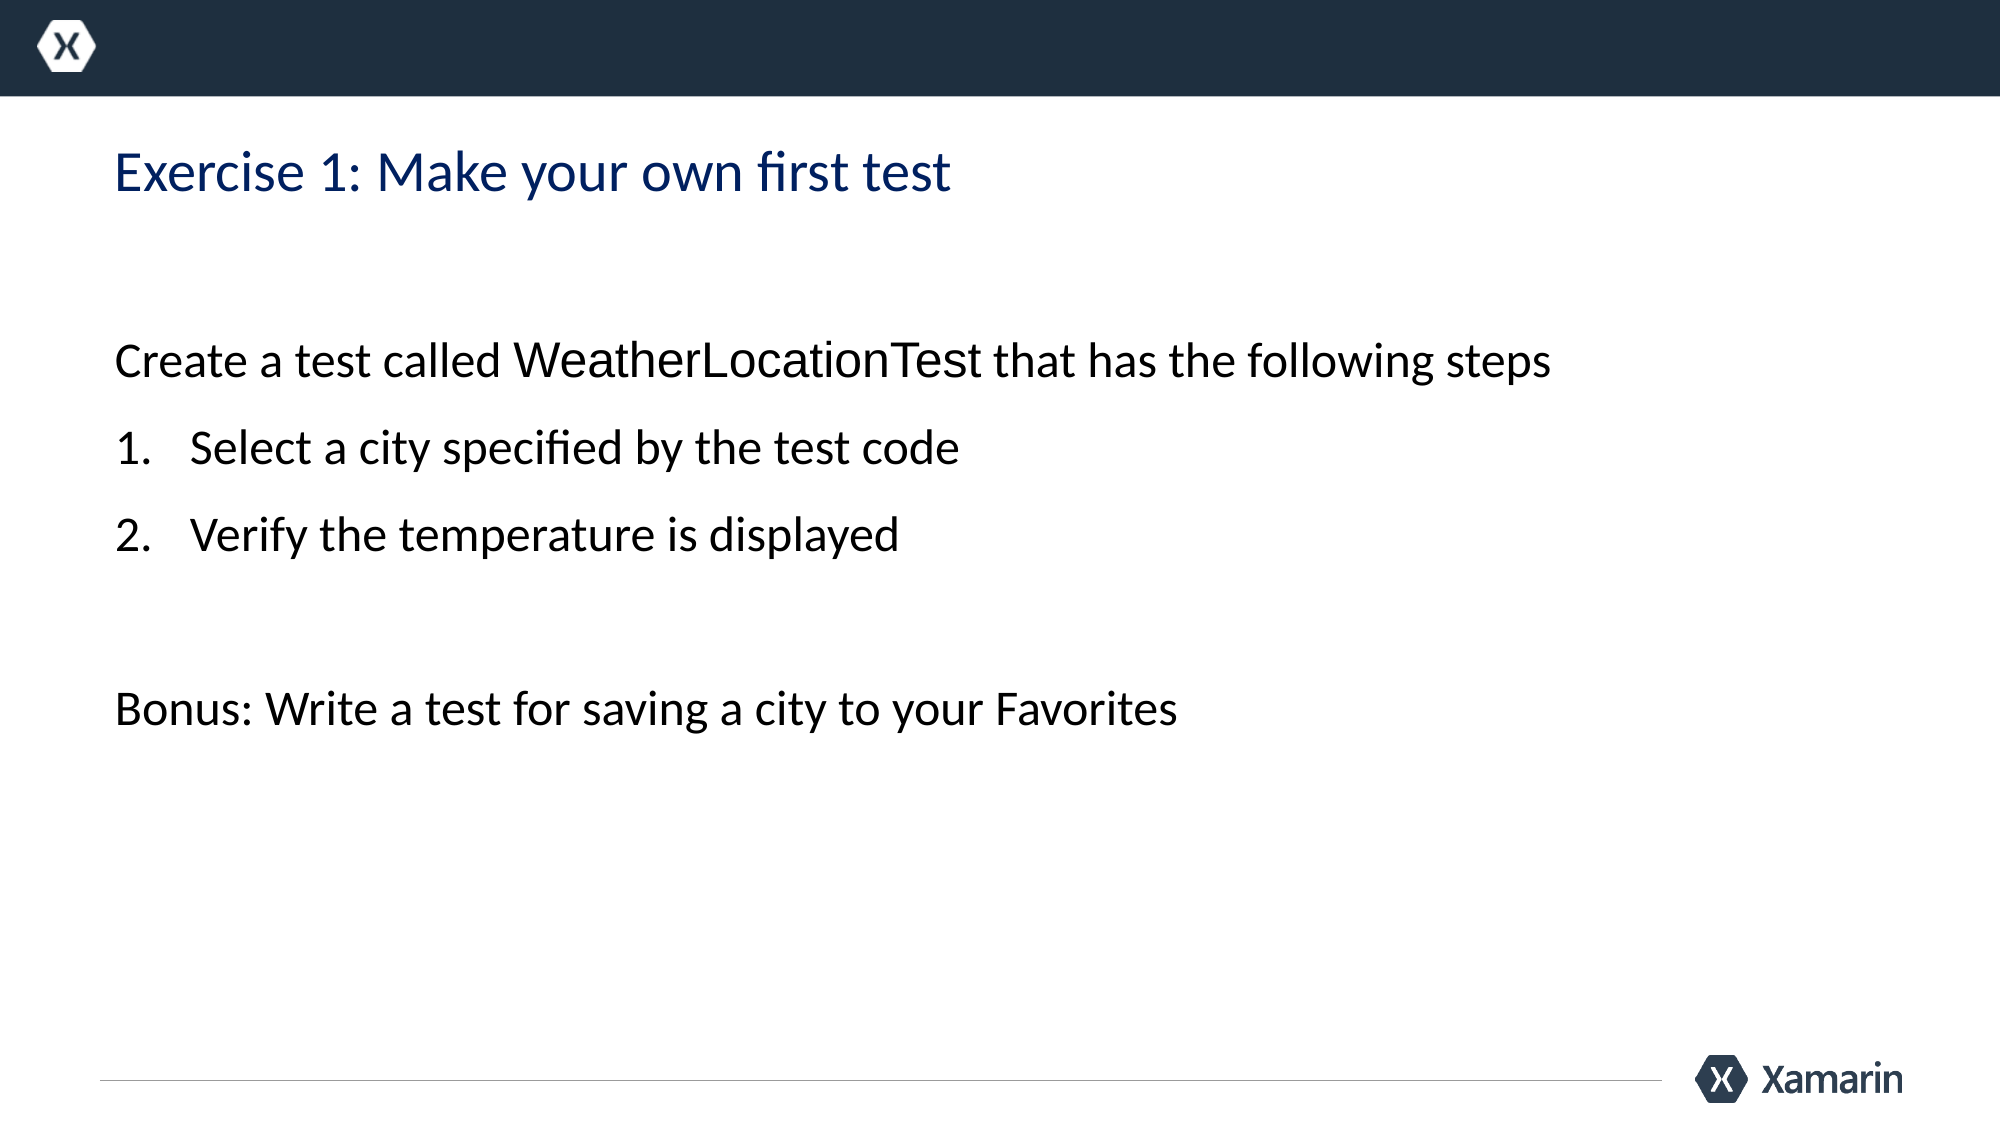

# Exercise 1: Make your own first test
Create a test called WeatherLocationTest that has the following steps
Select a city specified by the test code
Verify the temperature is displayed

Bonus: Write a test for saving a city to your Favorites